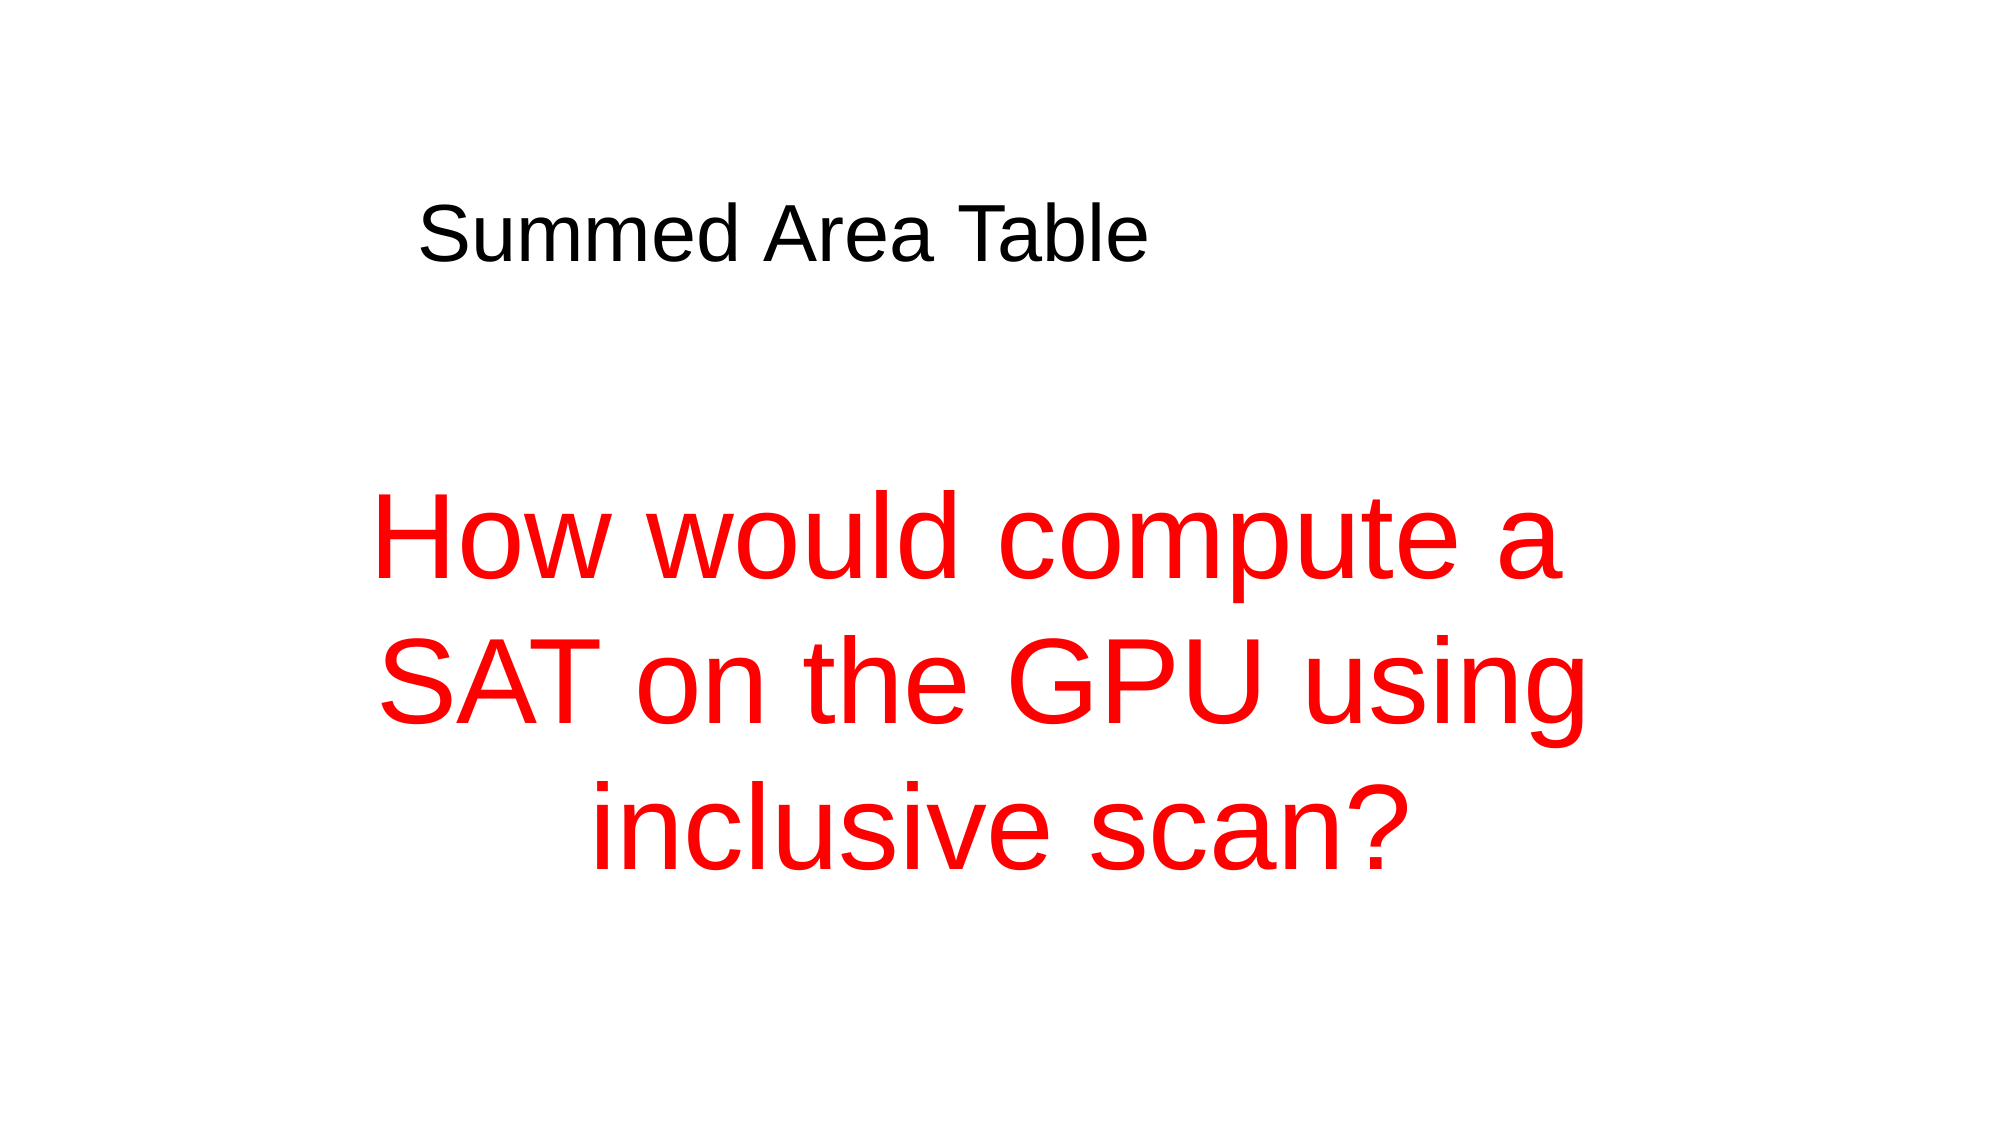

Summed Area Table
How would compute a  SAT on the GPU using  inclusive scan?